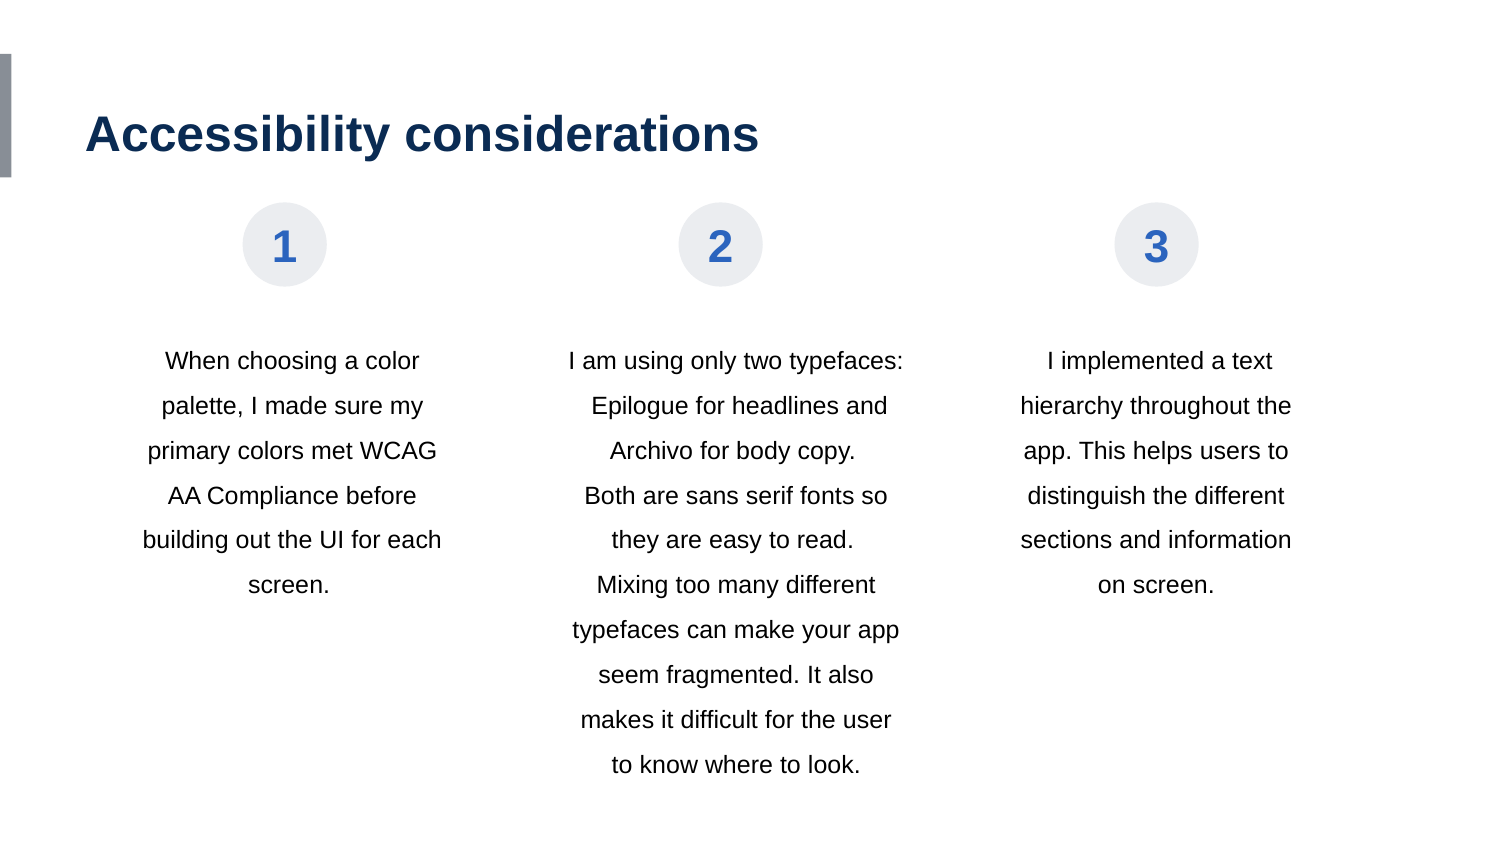

Accessibility considerations
1
2
3

When choosing a color palette, I made sure my primary colors met WCAG AA Compliance before building out the UI for each screen.
I am using only two typefaces:  Epilogue for headlines and Archivo for body copy.
Both are sans serif fonts so they are easy to read.
Mixing too many different typefaces can make your app seem fragmented. It also makes it difficult for the user to know where to look.
 I implemented a text hierarchy throughout the app. This helps users to distinguish the different sections and information on screen.